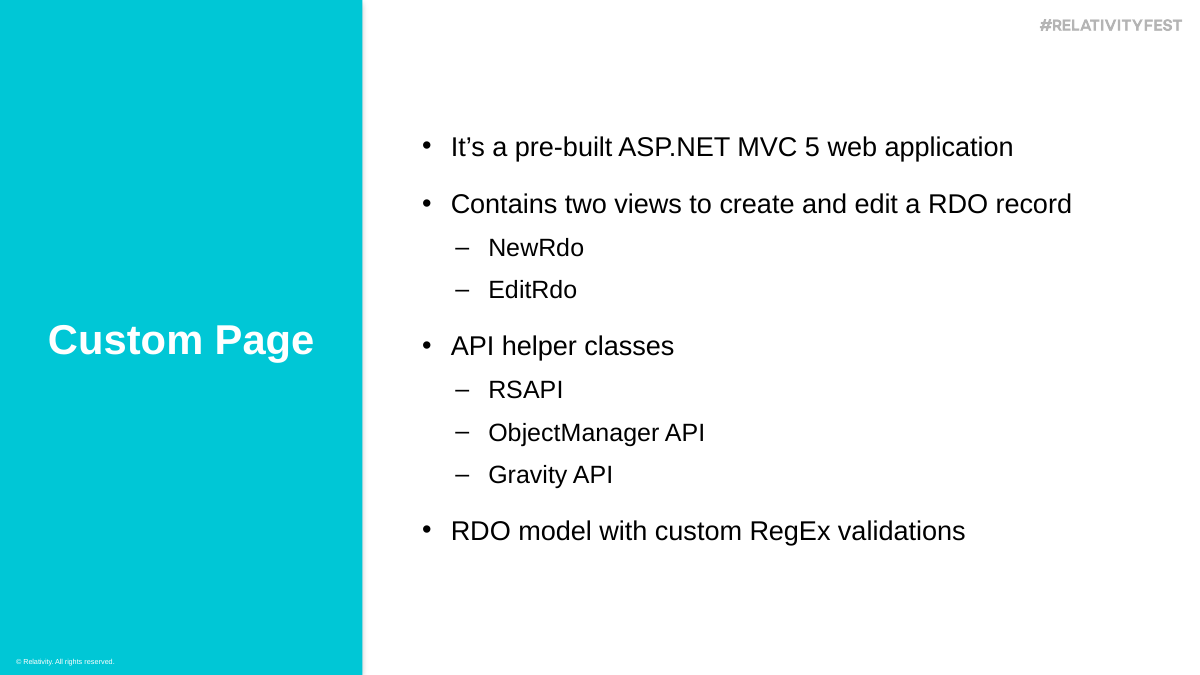

It’s a pre-built ASP.NET MVC 5 web application
Contains two views to create and edit a RDO record
NewRdo
EditRdo
API helper classes
RSAPI
ObjectManager API
Gravity API
RDO model with custom RegEx validations
Custom Page